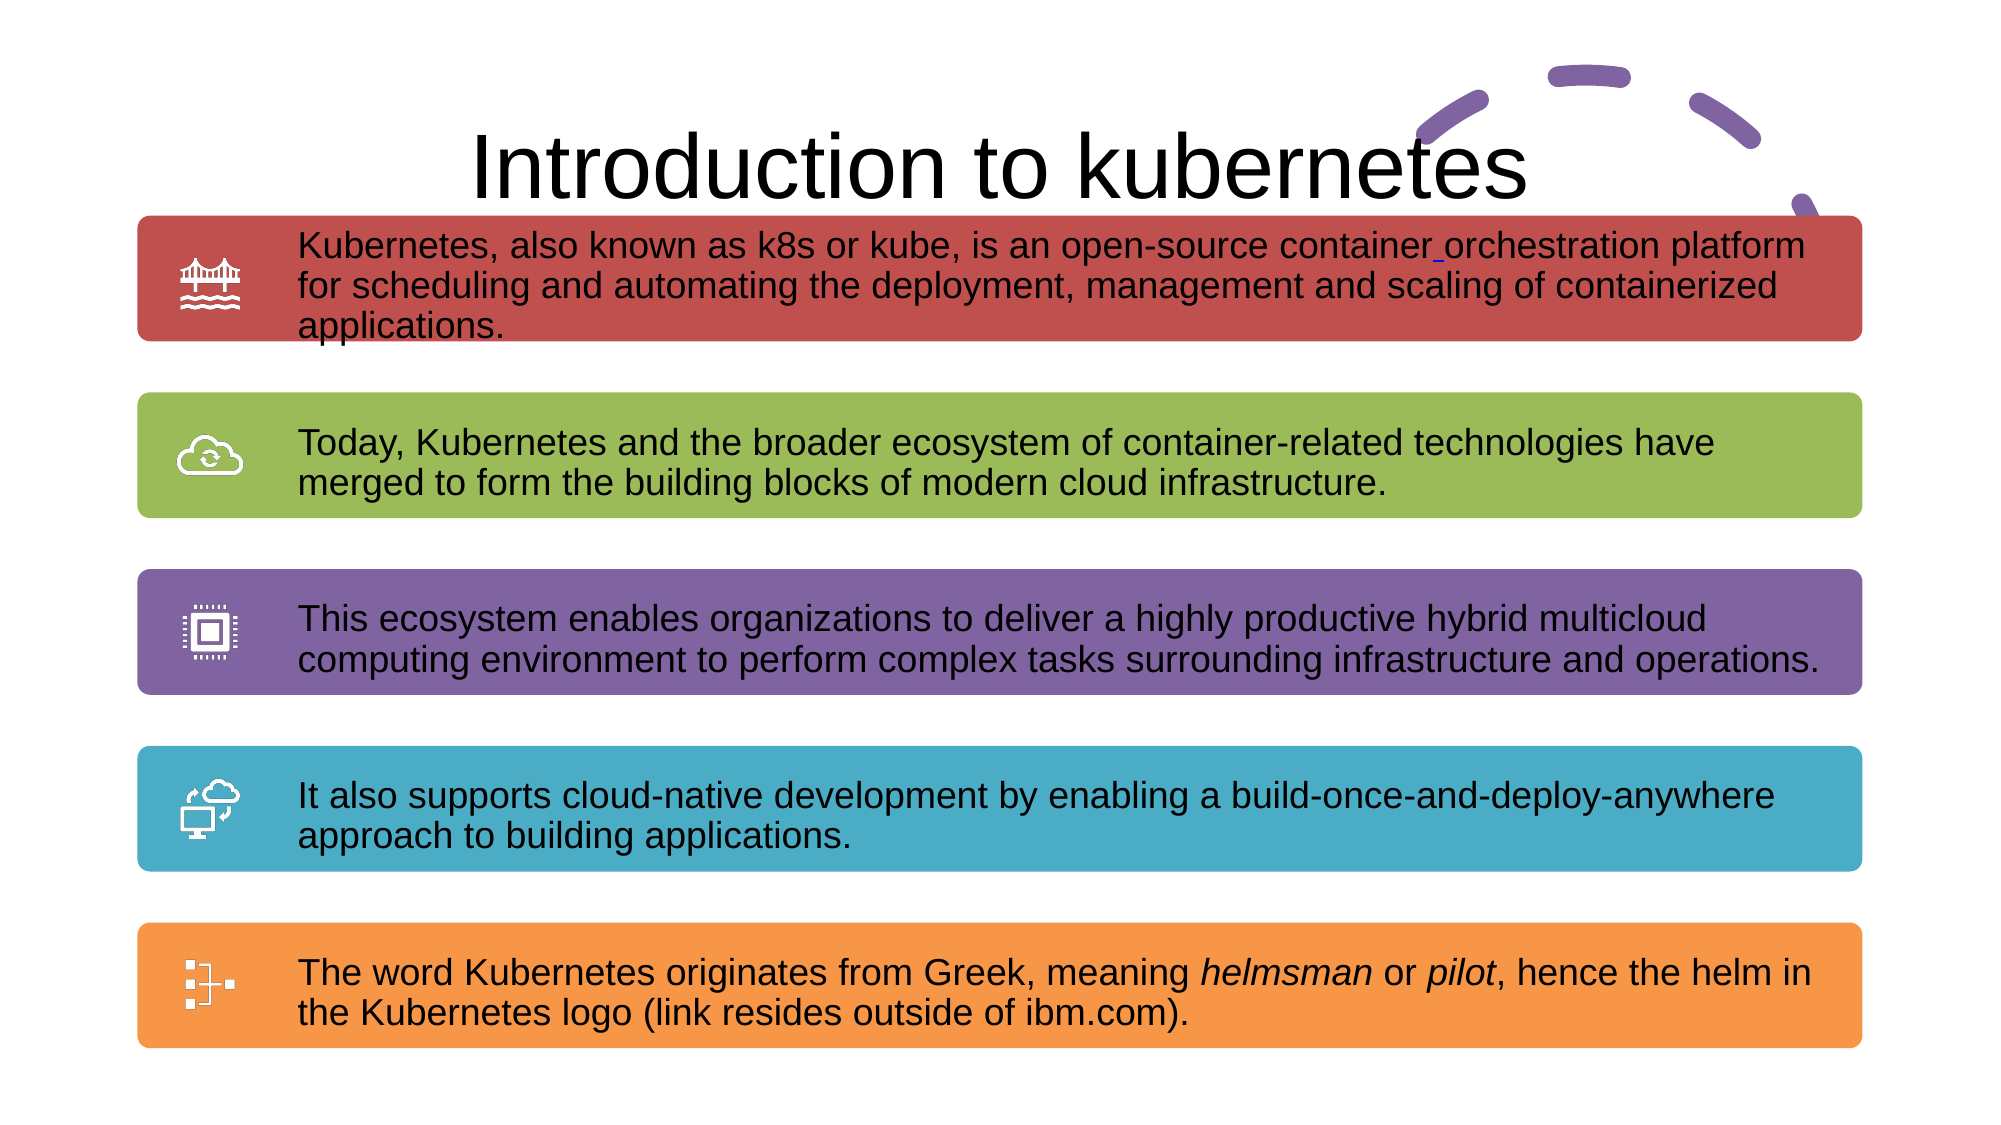

# Introduction to kubernetes

Kubernetes, also known as k8s or kube, is an open-source container orchestration platform for scheduling and automating the deployment, management and scaling of containerized applications.
Today, Kubernetes and the broader ecosystem of container-related technologies have merged to form the building blocks of modern cloud infrastructure.
This ecosystem enables organizations to deliver a highly productive hybrid multicloud computing environment to perform complex tasks surrounding infrastructure and operations.
It also supports cloud-native development by enabling a build-once-and-deploy-anywhere approach to building applications.
The word Kubernetes originates from Greek, meaning helmsman or pilot, hence the helm in the Kubernetes logo (link resides outside of ibm.com).